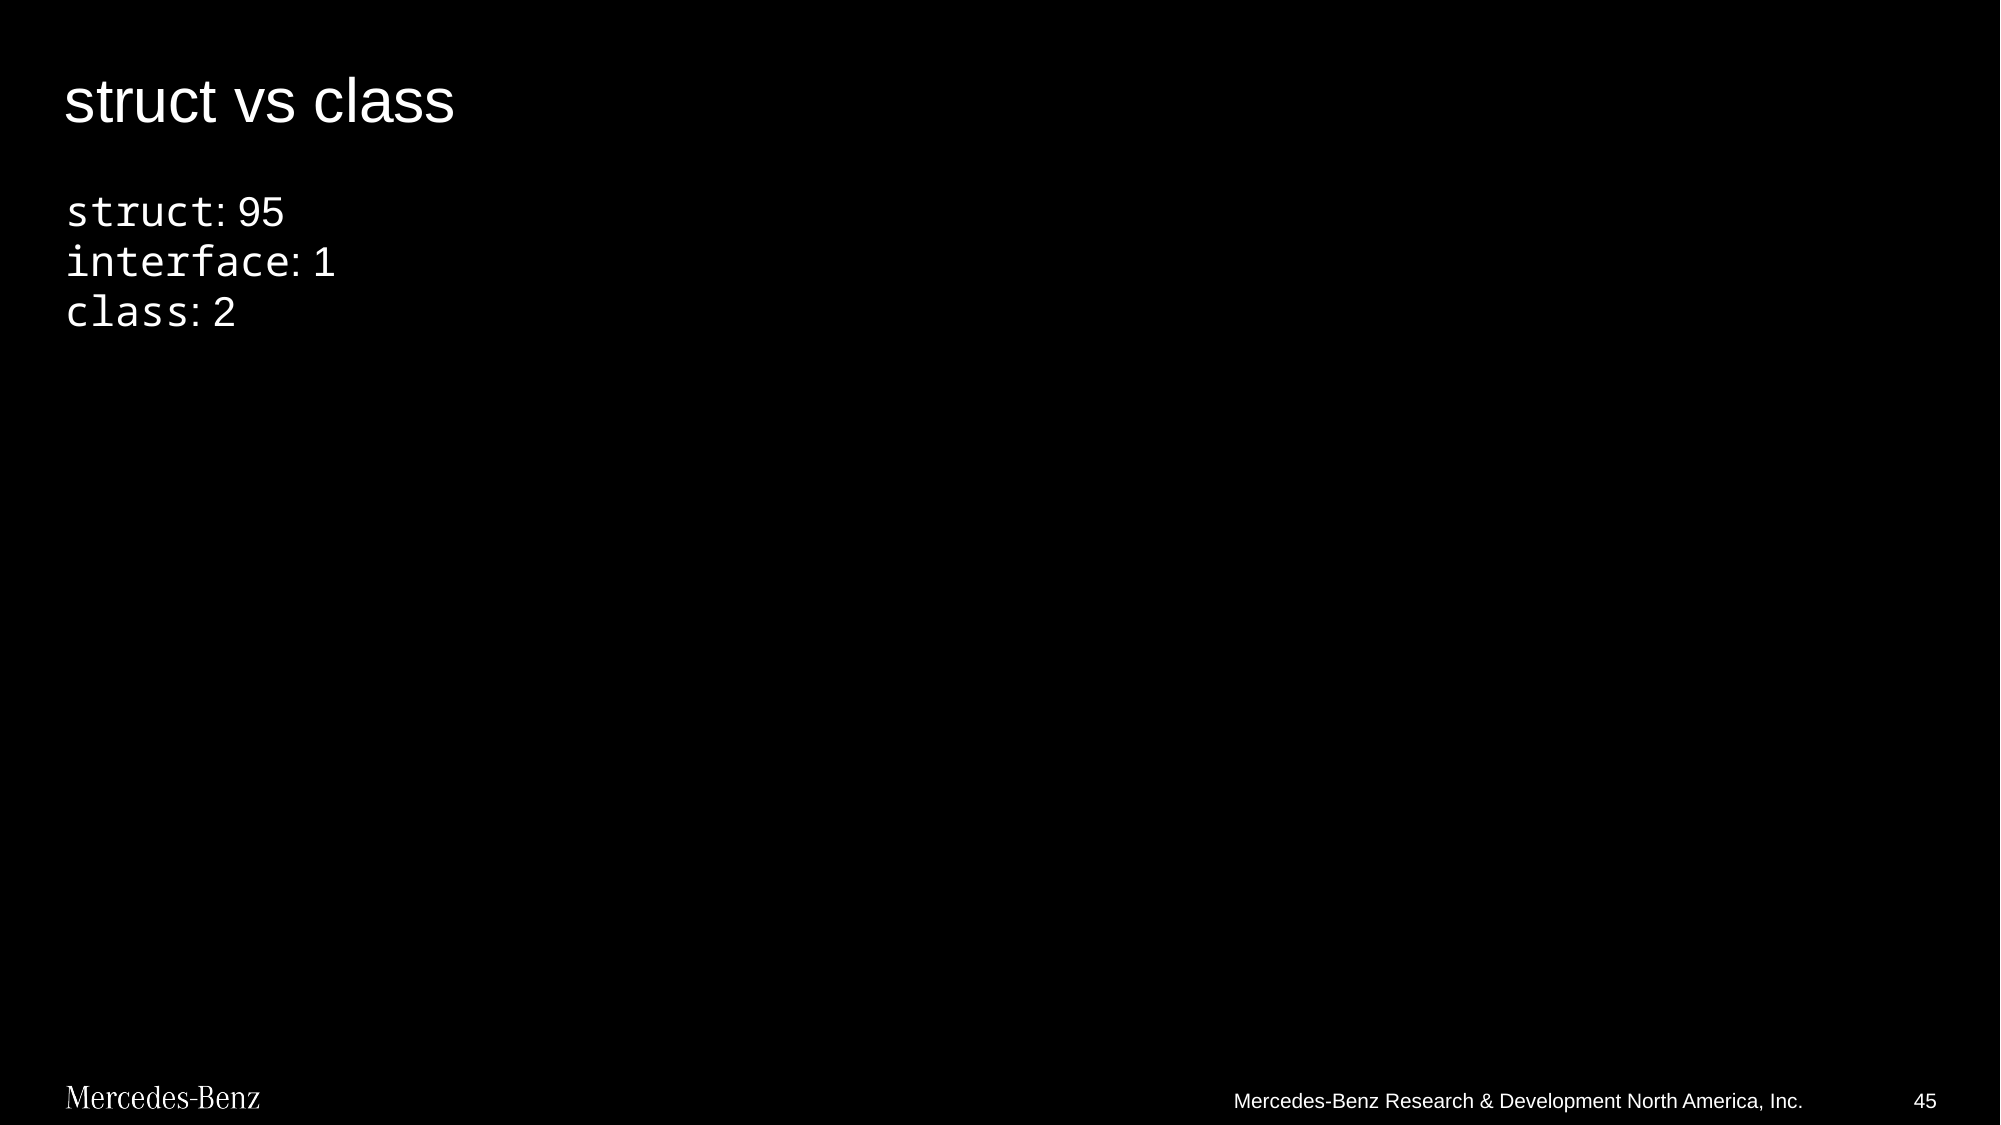

# struct vs class
struct: 95
interface: 1
class: 2

Mercedes-Benz Research & Development North America, Inc.
45